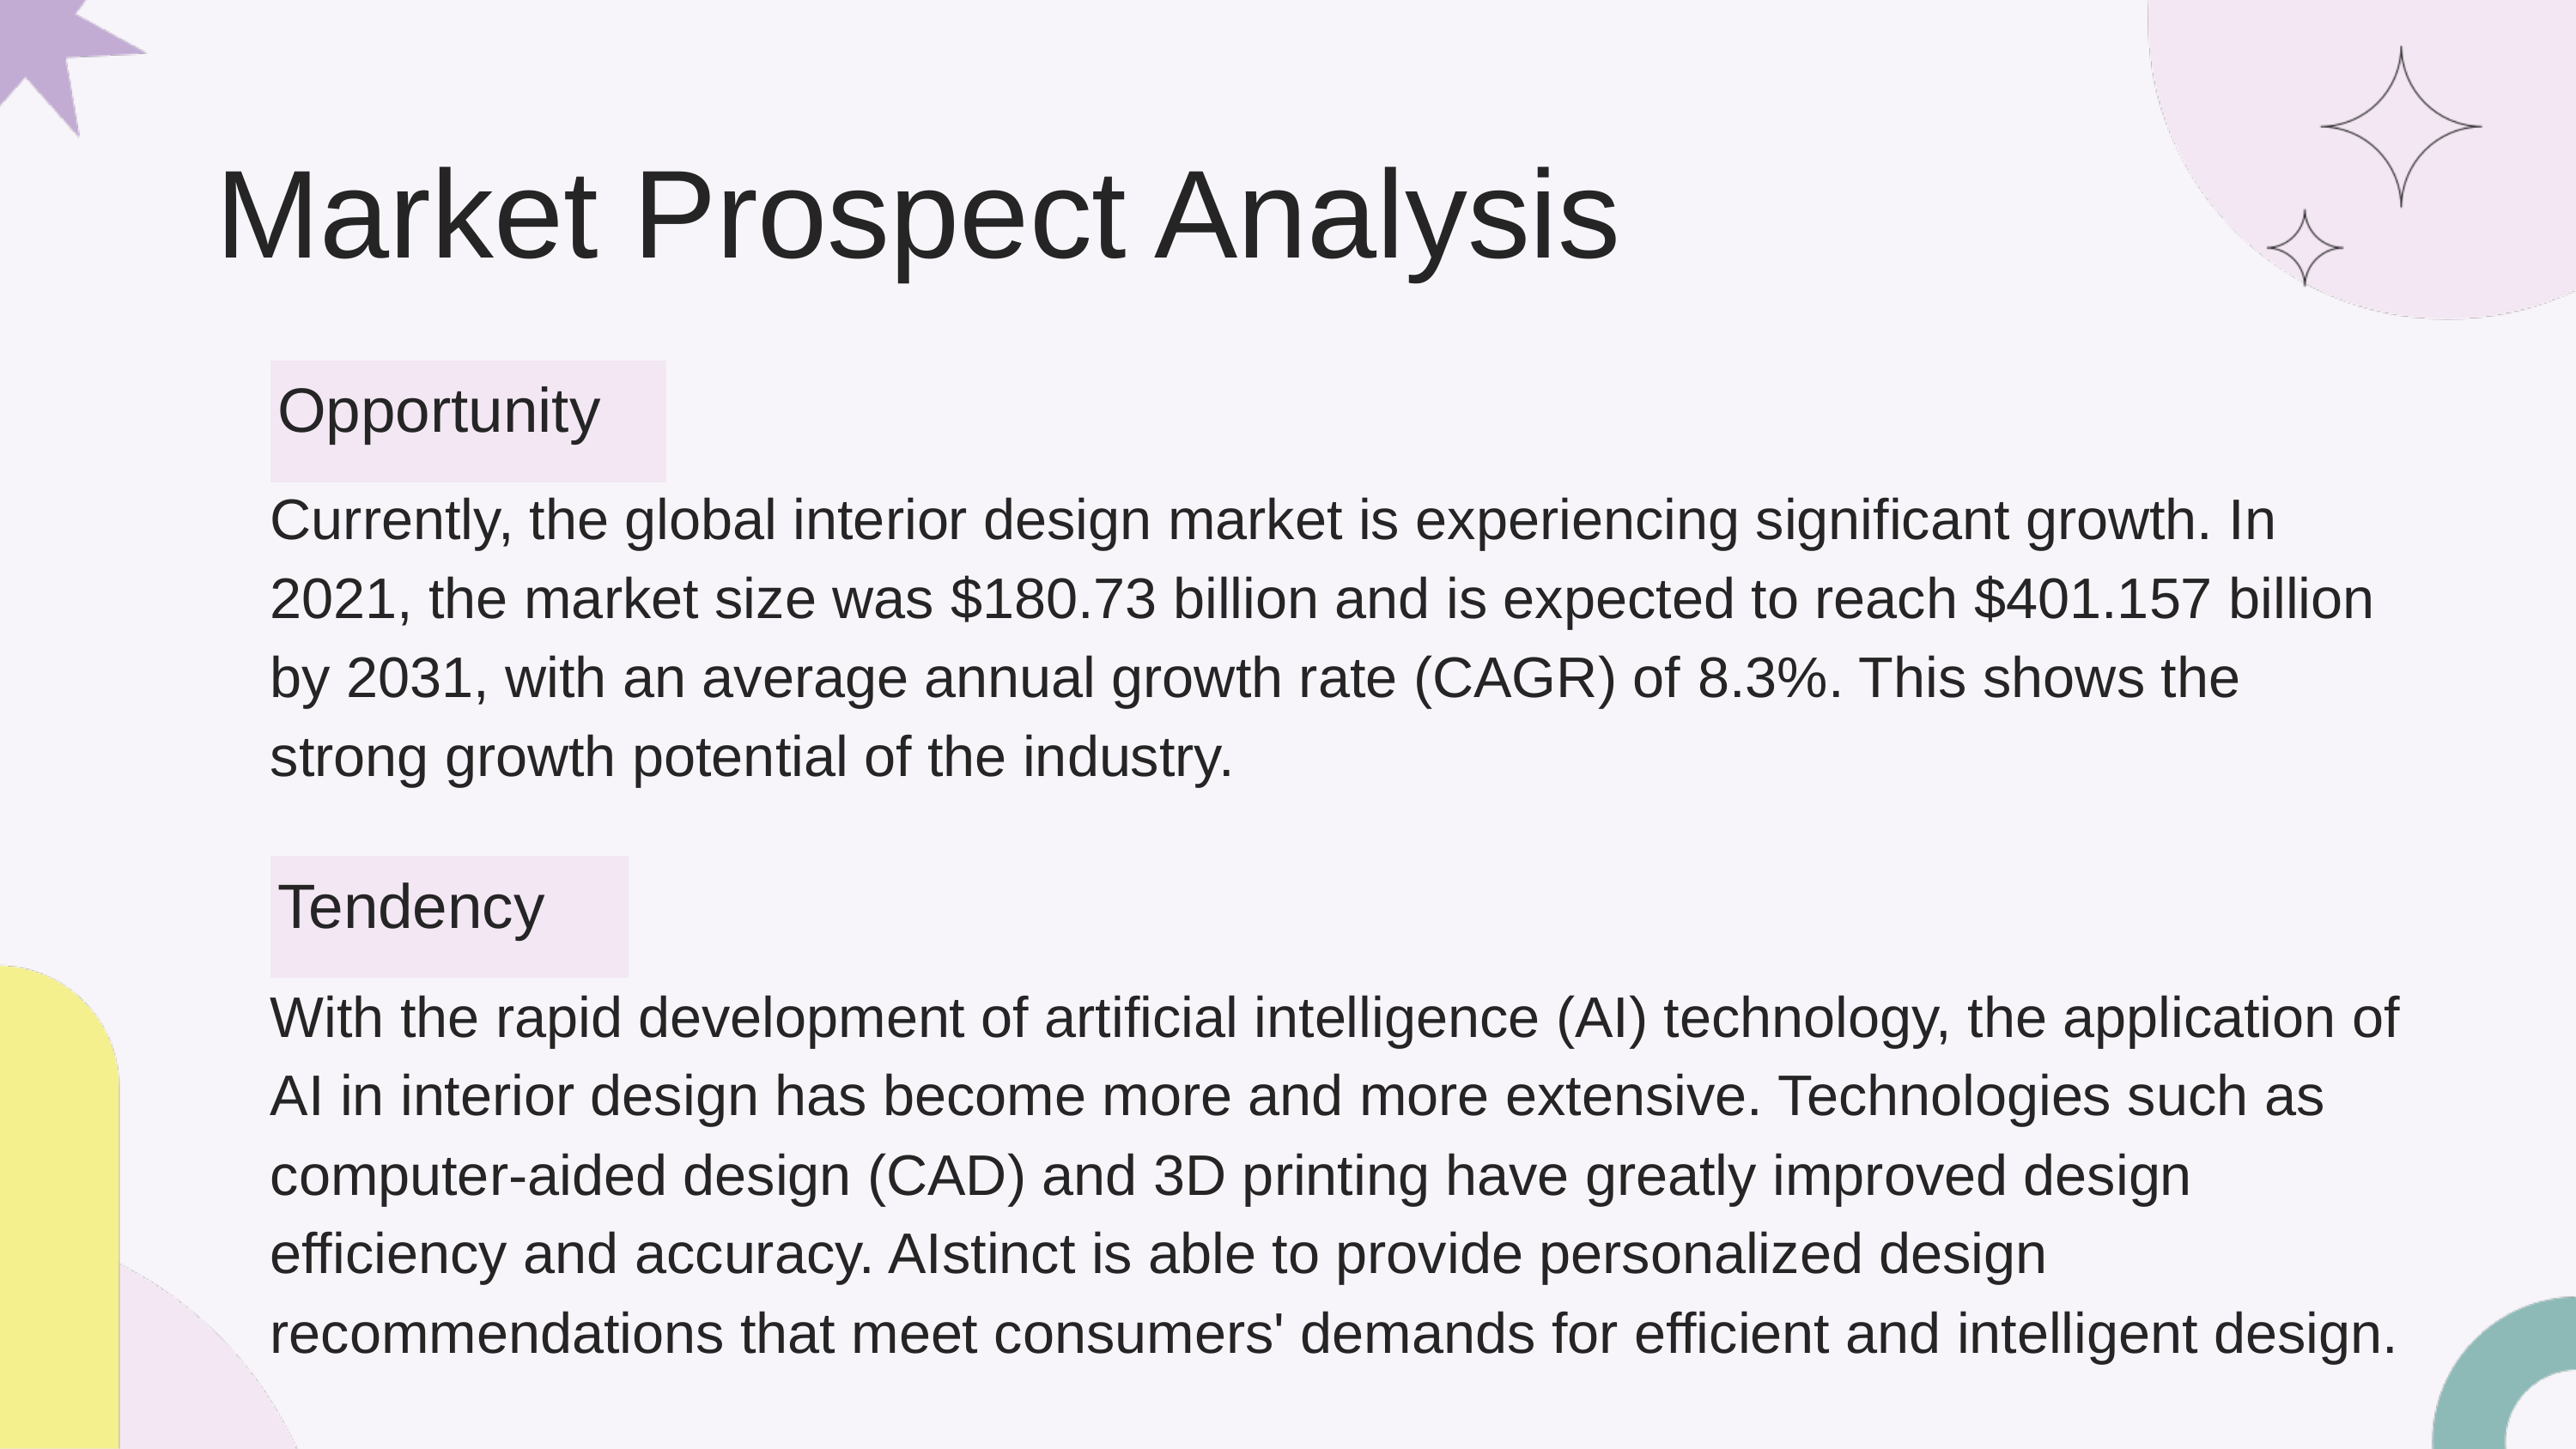

Market Prospect Analysis

Opportunity
Currently, the global interior design market is experiencing significant growth. In 2021, the market size was $180.73 billion and is expected to reach $401.157 billion by 2031, with an average annual growth rate (CAGR) of 8.3%. This shows the strong growth potential of the industry.

Tendency
With the rapid development of artificial intelligence (AI) technology, the application of AI in interior design has become more and more extensive. Technologies such as computer-aided design (CAD) and 3D printing have greatly improved design efficiency and accuracy. AIstinct is able to provide personalized design recommendations that meet consumers' demands for efficient and intelligent design.